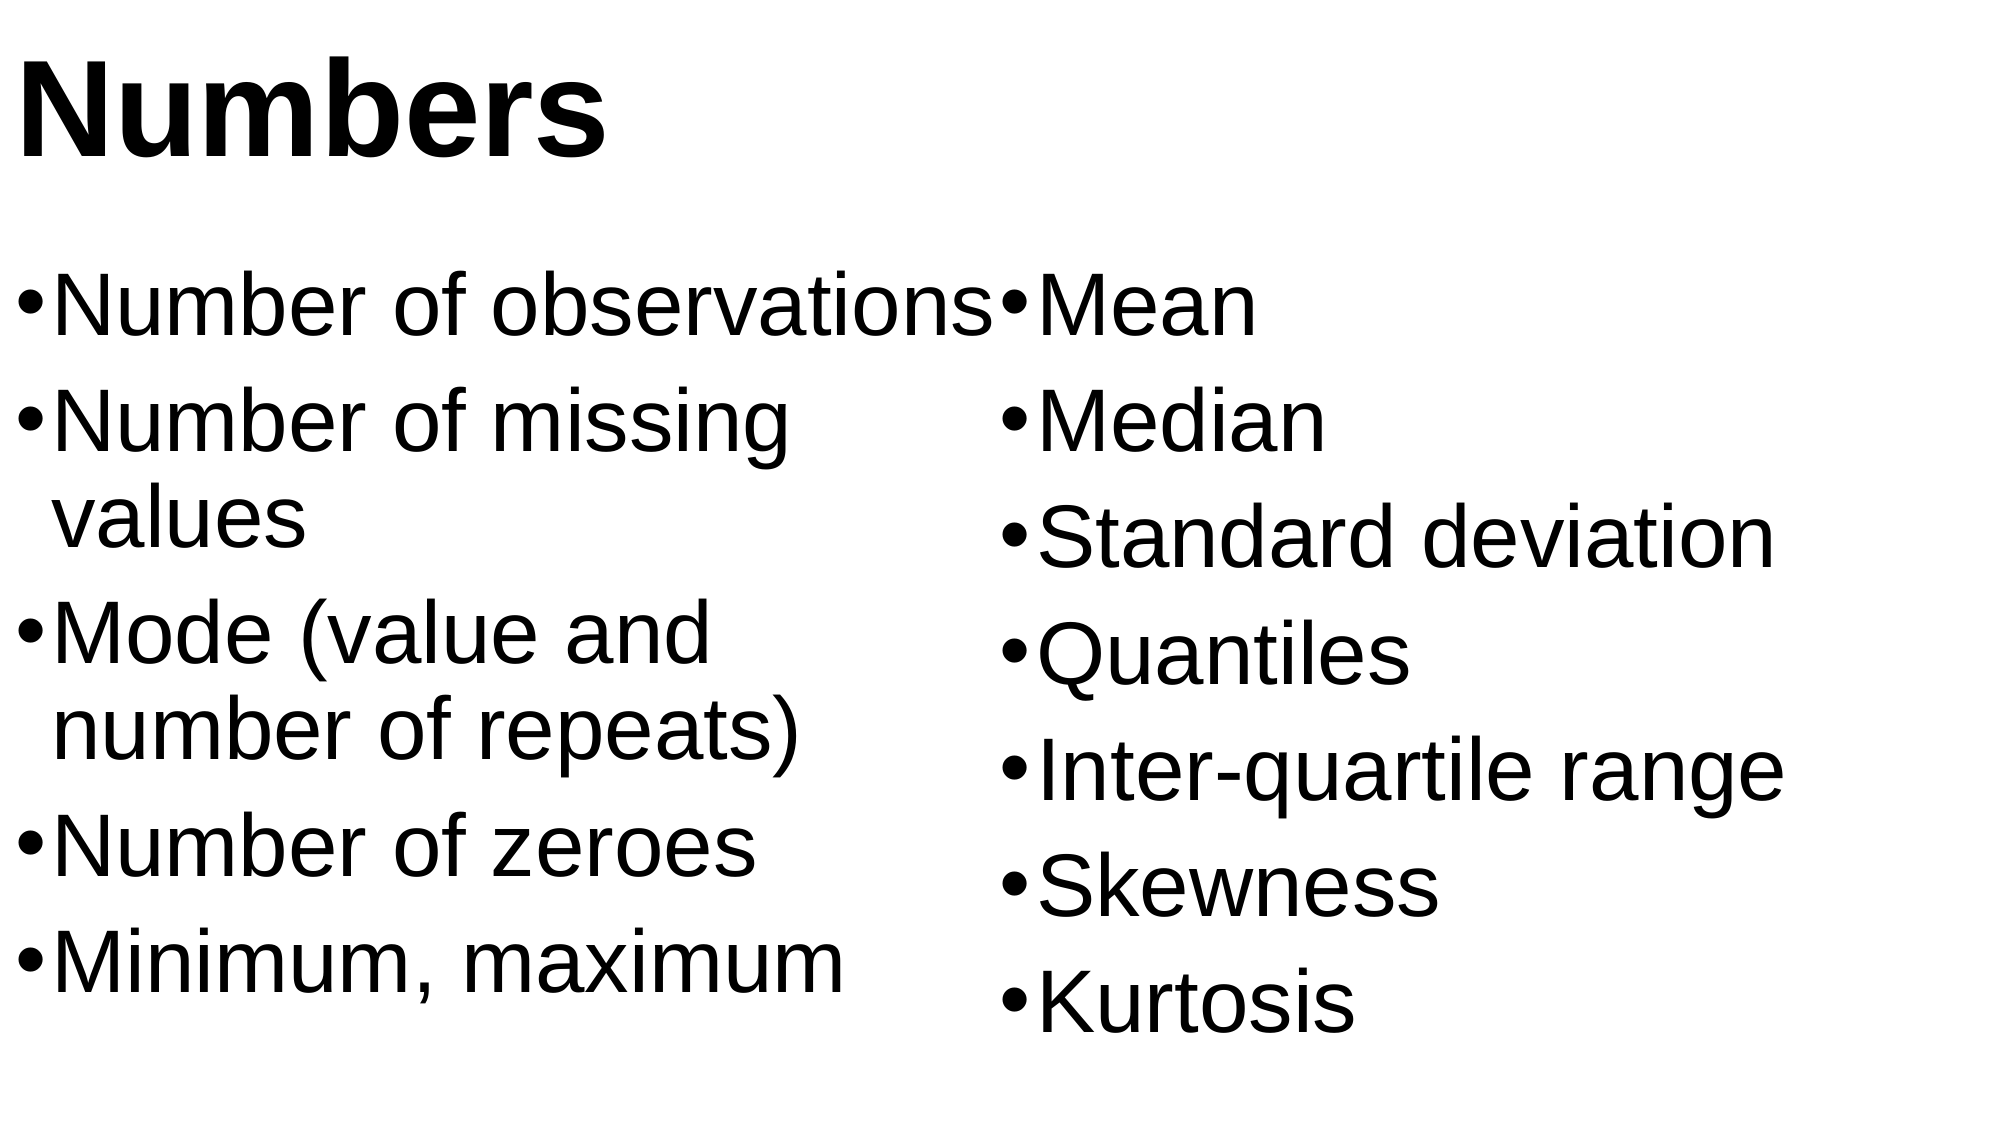

# Numbers
Number of observations
Number of missing values
Mode (value and number of repeats)
Number of zeroes
Minimum, maximum
Mean
Median
Standard deviation
Quantiles
Inter-quartile range
Skewness
Kurtosis